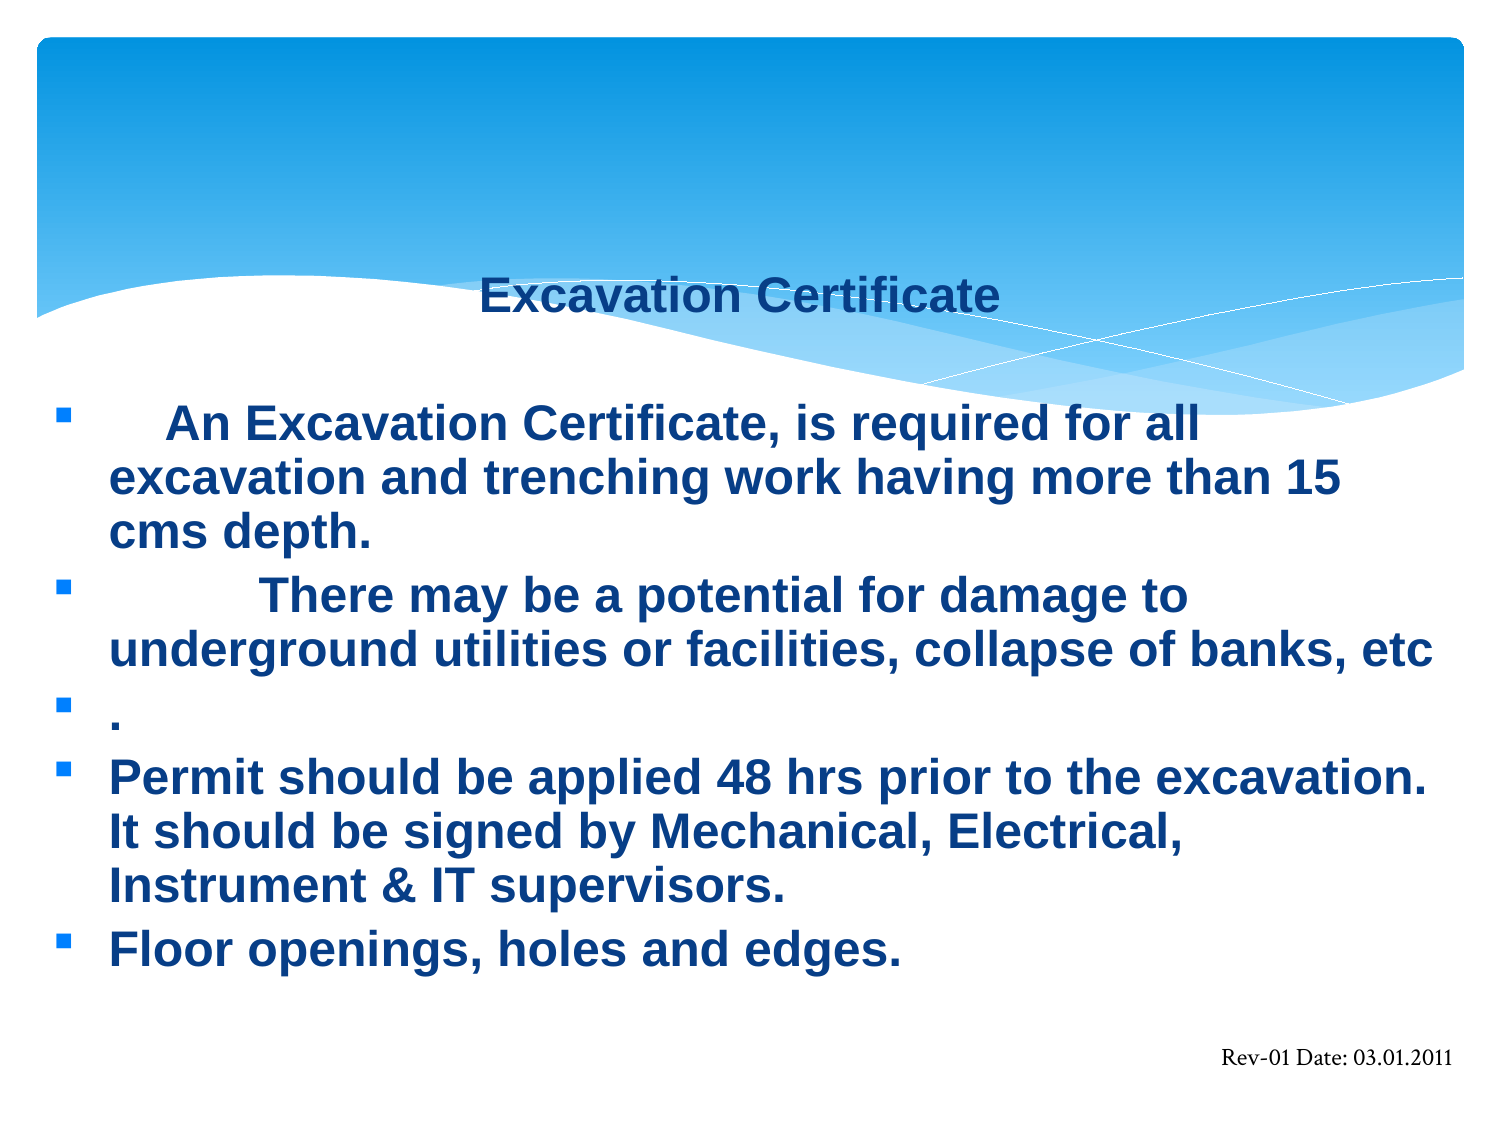

Excavation Certificate

    An Excavation Certificate, is required for all excavation and trenching work having more than 15  cms depth.
	There may be a potential for damage to underground utilities or facilities, collapse of banks, etc
.
Permit should be applied 48 hrs prior to the excavation. It should be signed by Mechanical, Electrical, Instrument & IT supervisors.
Floor openings, holes and edges.

Rev-01 Date: 03.01.2011